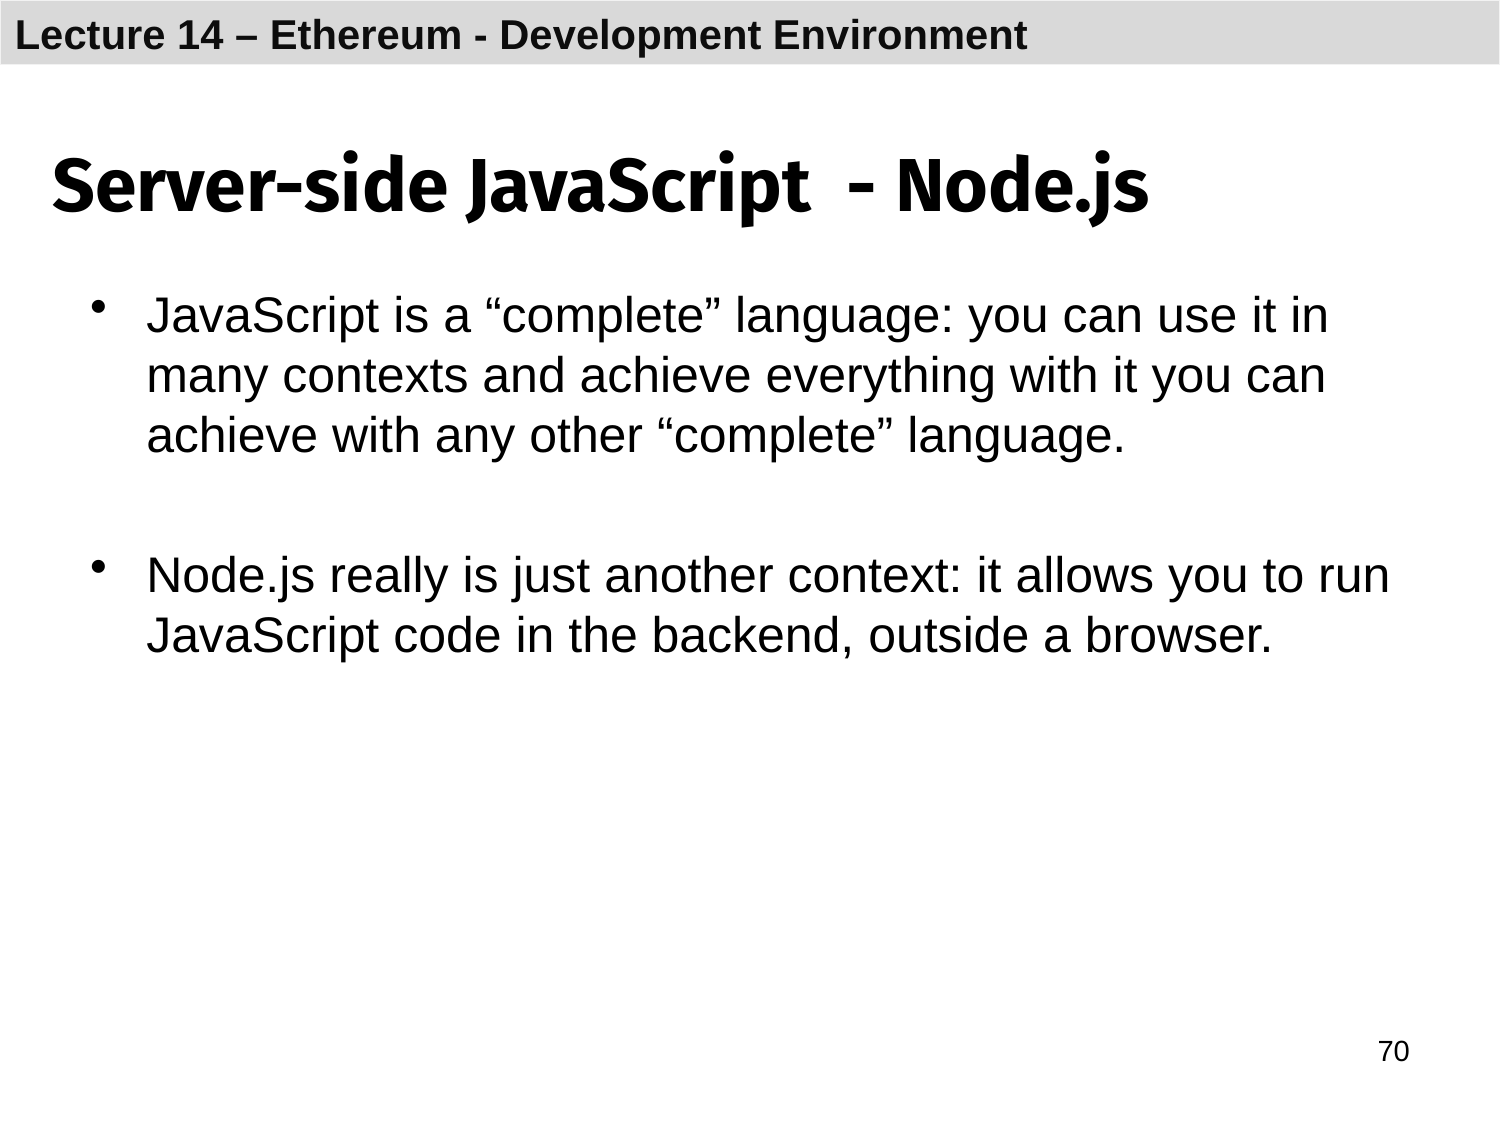

# Server-side JavaScript  - Node.js
JavaScript is a “complete” language: you can use it in many contexts and achieve everything with it you can achieve with any other “complete” language.

Node.js really is just another context: it allows you to run JavaScript code in the backend, outside a browser.

70